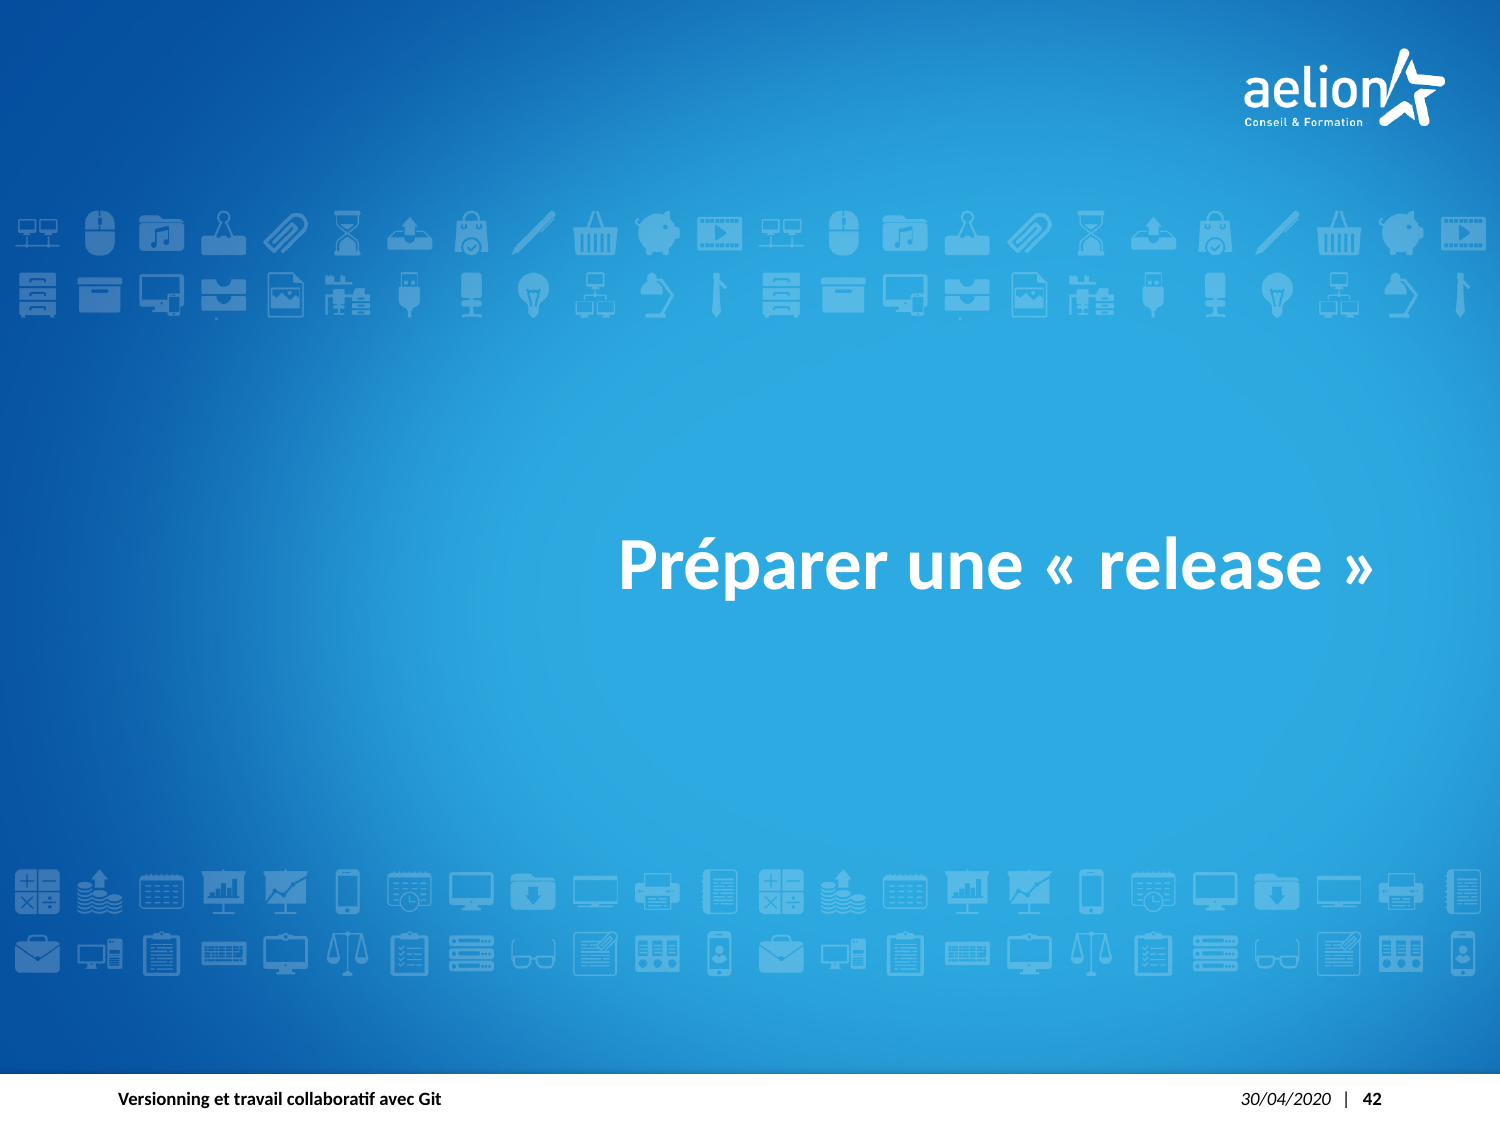

Préparer une « release »
Versionning et travail collaboratif avec Git
30/04/2020
42